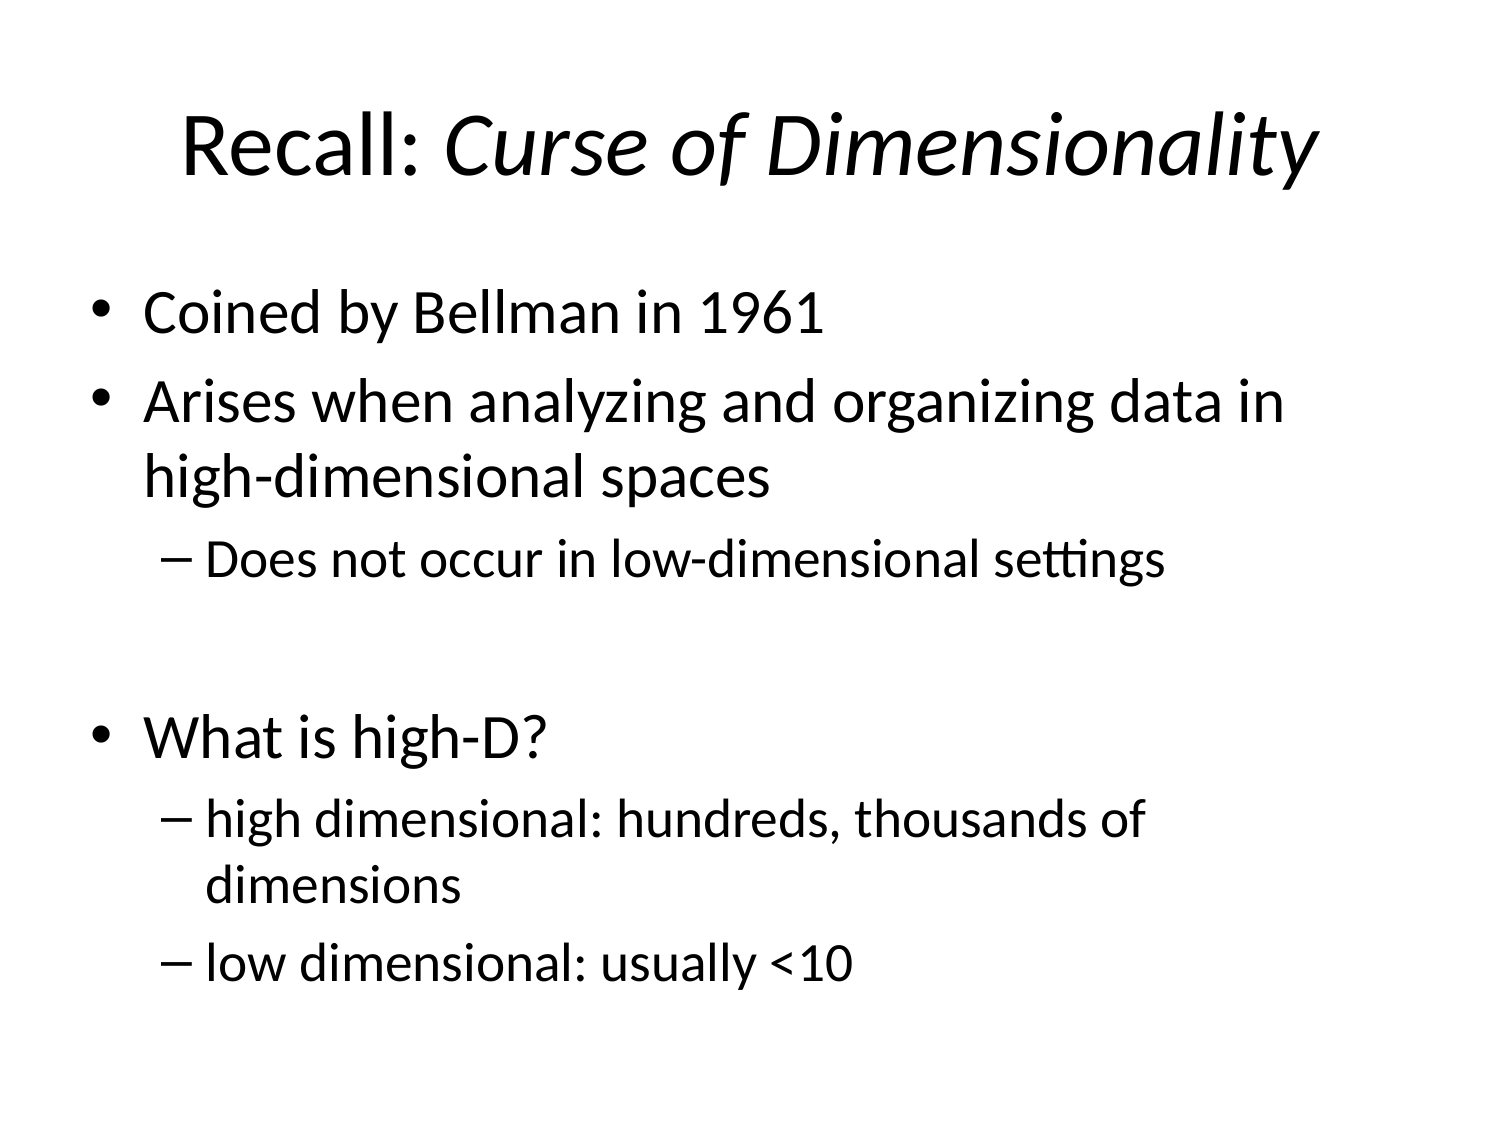

# Recall: Curse of Dimensionality
Coined by Bellman in 1961
Arises when analyzing and organizing data in high-dimensional spaces
Does not occur in low-dimensional settings

What is high-D?
high dimensional: hundreds, thousands of dimensions
low dimensional: usually <10